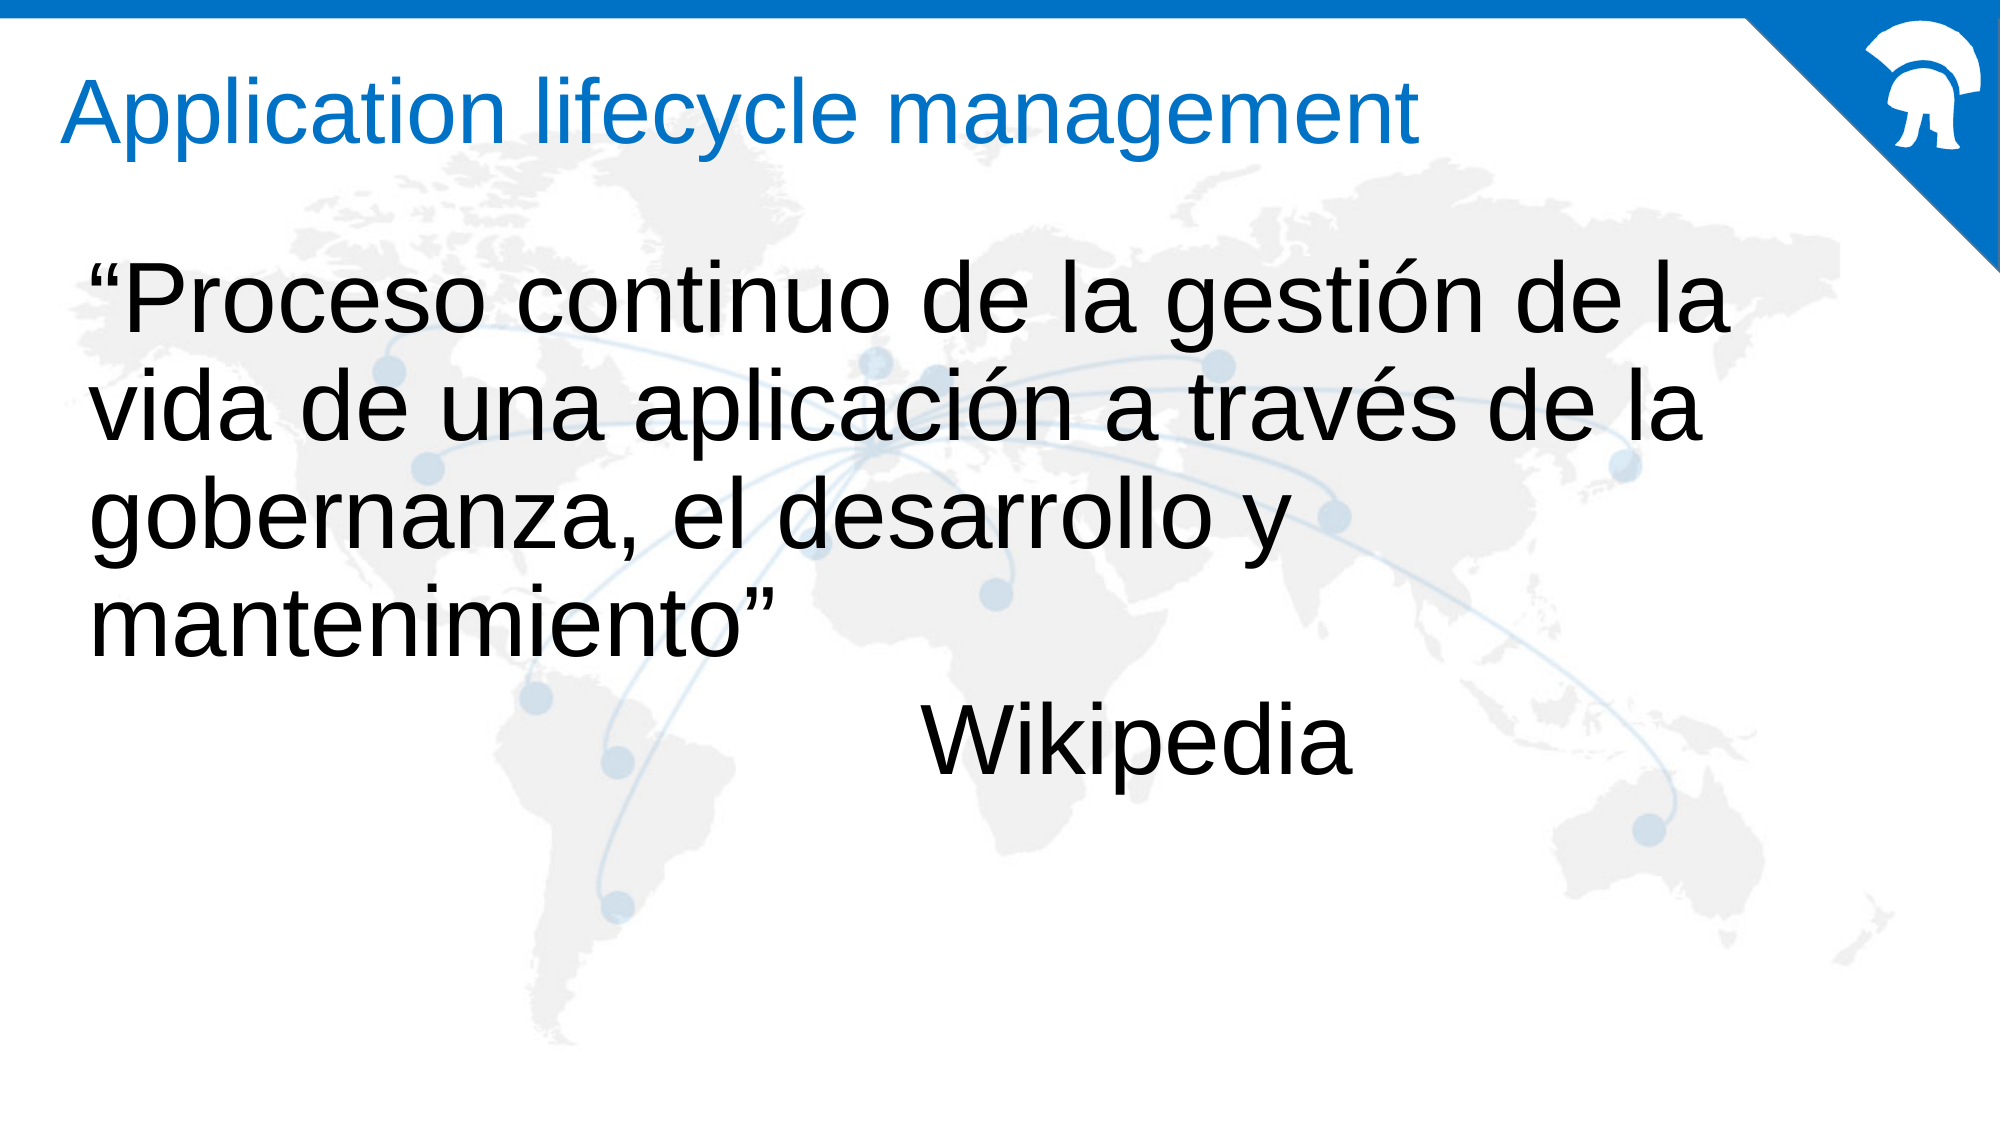

# Application lifecycle management
“Proceso continuo de la gestión de la vida de una aplicación a través de la gobernanza, el desarrollo y mantenimiento”
					Wikipedia